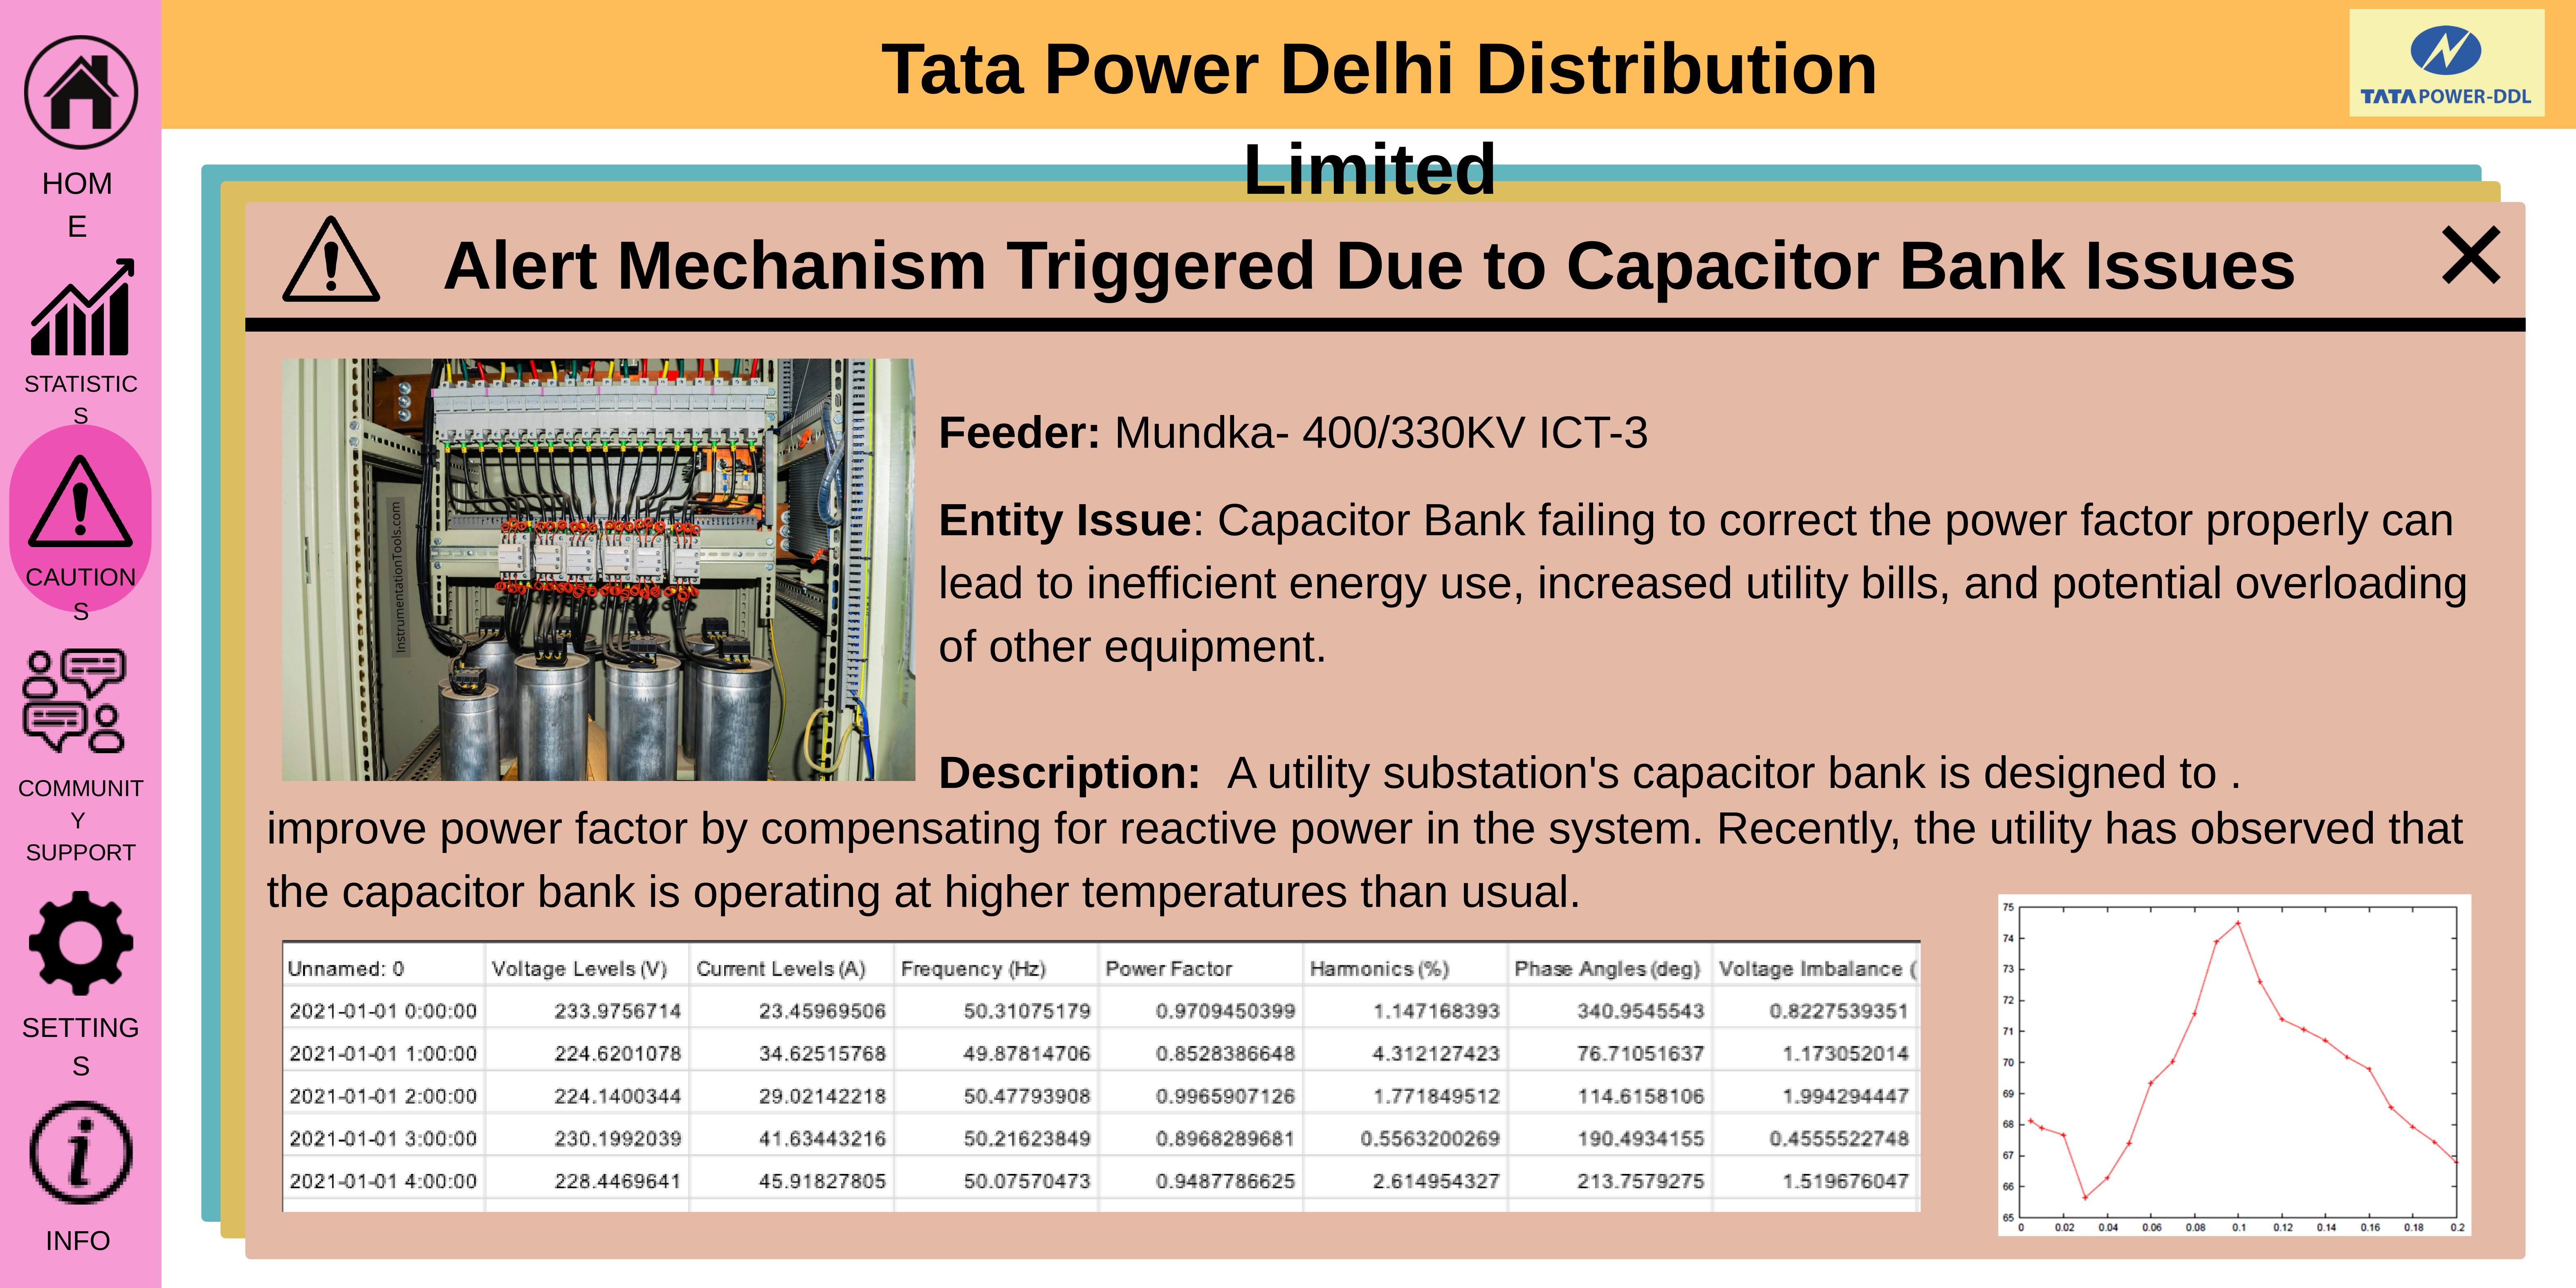

Tata Power Delhi Distribution Limited

HOME

Alert Mechanism Triggered Due to Capacitor Bank Issues

STATISTICS

Feeder: Mundka- 400/330KV ICT-3

CAUTIONS
Entity Issue: Capacitor Bank failing to correct the power factor properly can lead to inefficient energy use, increased utility bills, and potential overloading of other equipment.

Description:  A utility substation's capacitor bank is designed to .

COMMUNITY
SUPPORT
improve power factor by compensating for reactive power in the system. Recently, the utility has observed that the capacitor bank is operating at higher temperatures than usual.

SETTINGS

INFO